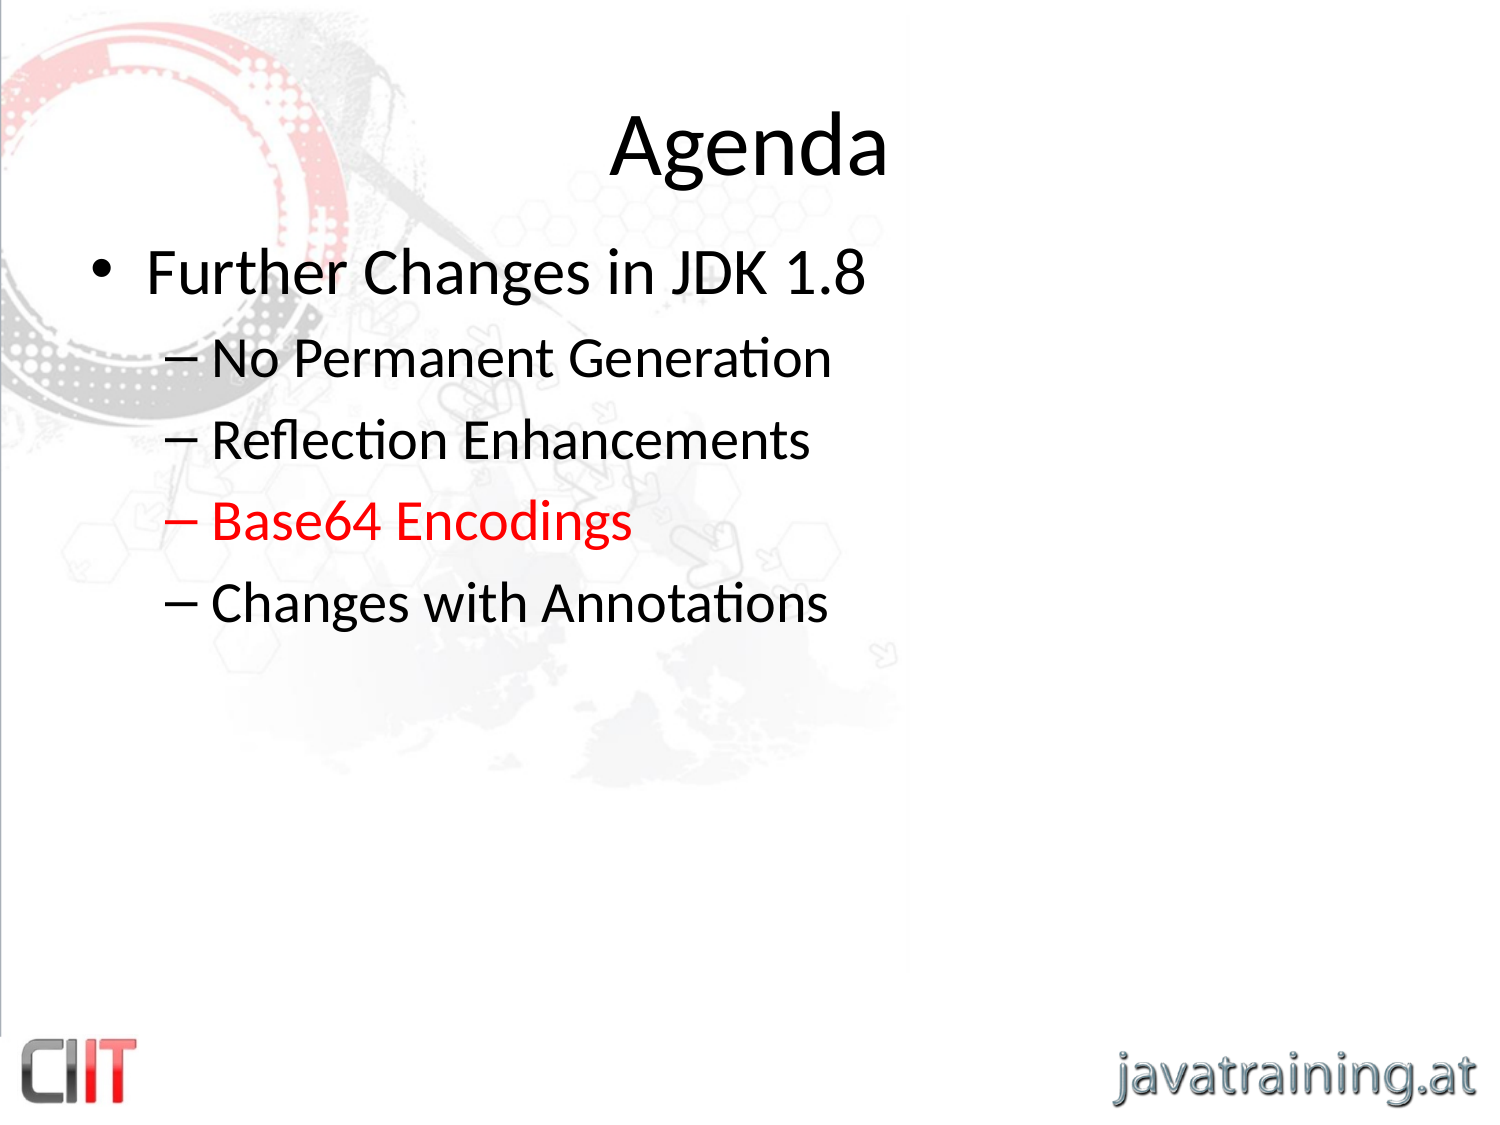

# Agenda
Further Changes in JDK 1.8
No Permanent Generation
Reflection Enhancements
Base64 Encodings
Changes with Annotations